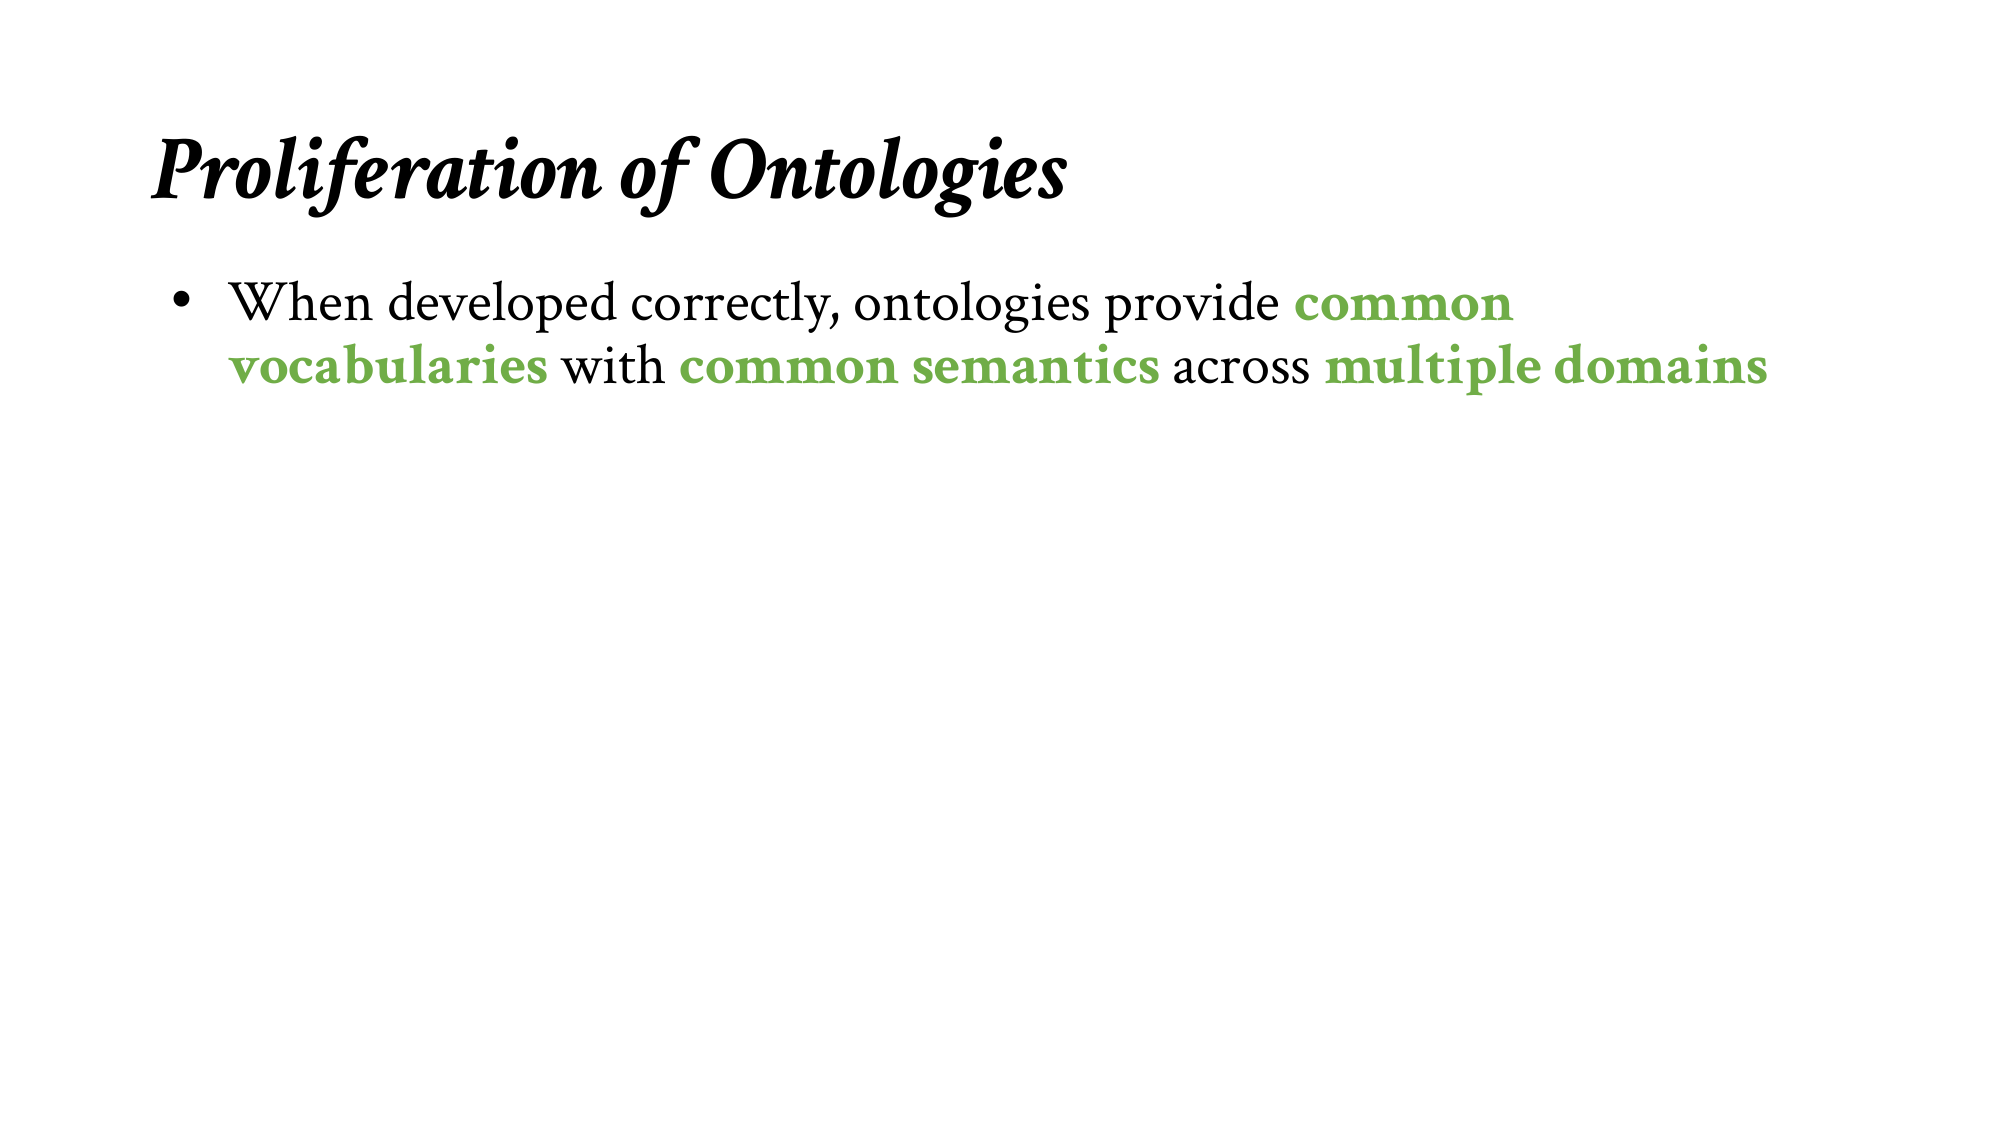

# Proliferation of Ontologies
When developed correctly, ontologies provide common vocabularies with common semantics across multiple domains